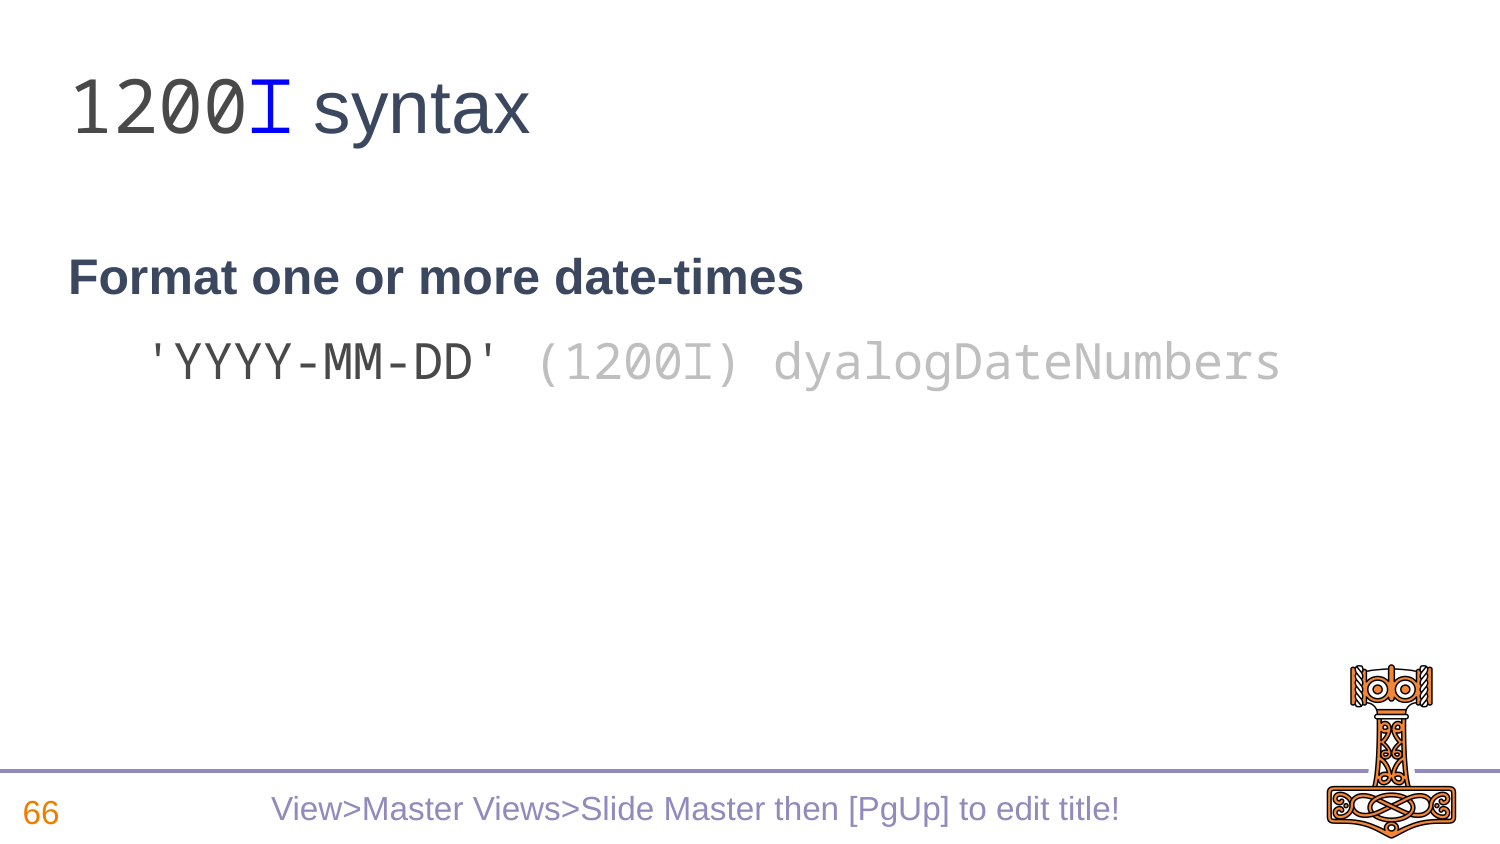

# 1200⌶ syntax
Format one or more date-times
'YYYY-MM-DD' (1200⌶) dyalogDateNumbers